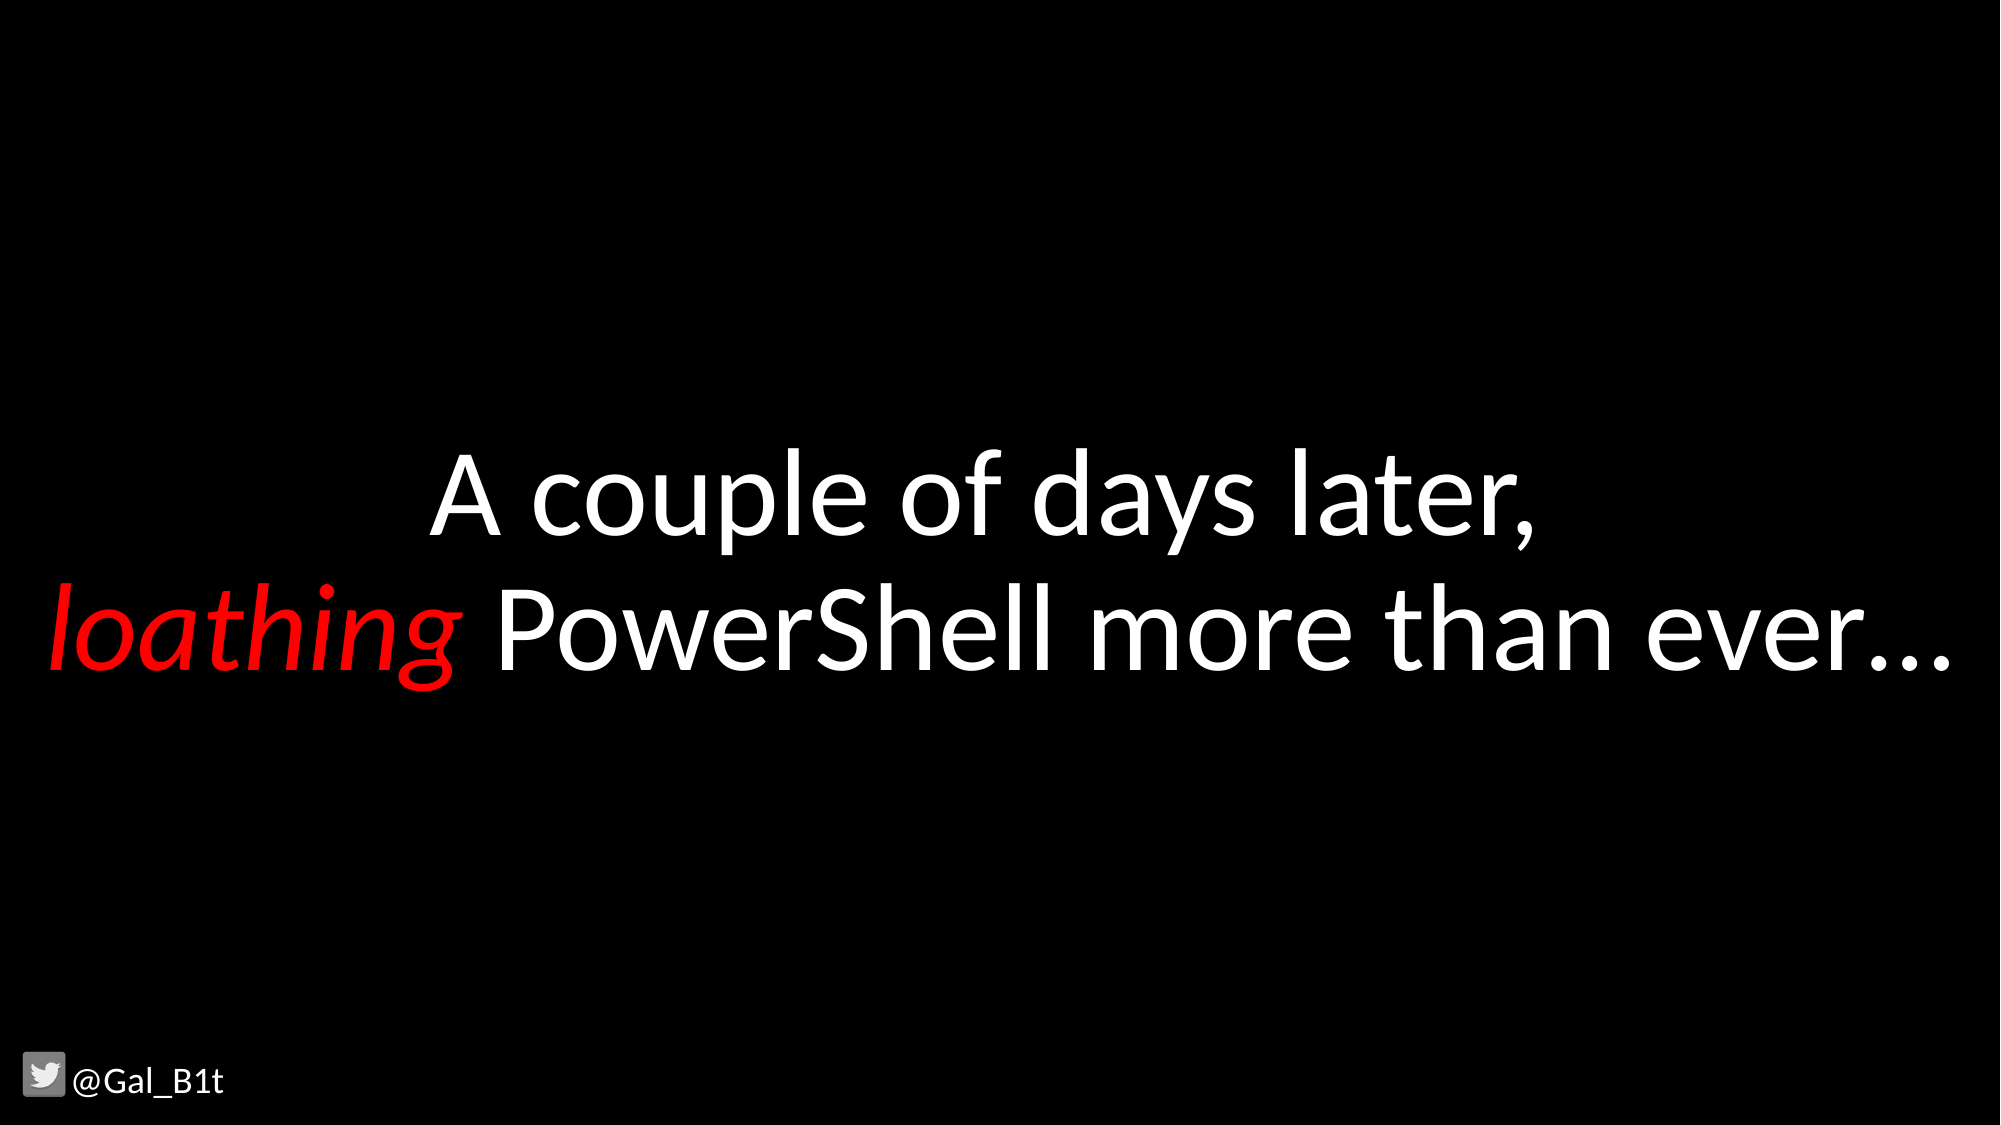

A couple of days later,
loathing PowerShell more than ever…